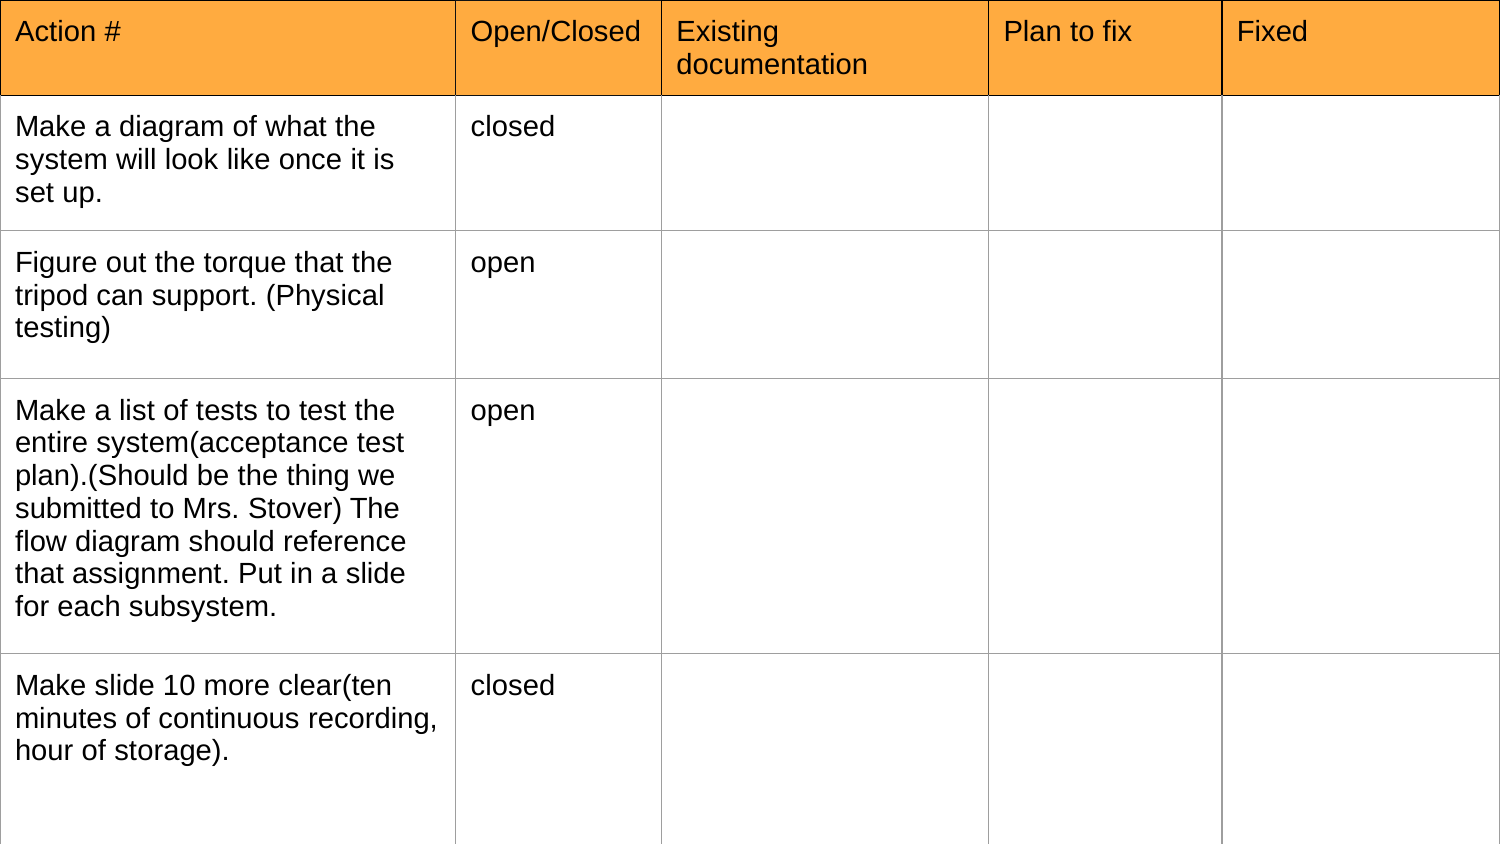

| Action # | Open/Closed | Existing documentation | Plan to fix | Fixed |
| --- | --- | --- | --- | --- |
| Make a diagram of what the system will look like once it is set up. | closed |  |  |  |
| Figure out the torque that the tripod can support. (Physical testing) | open |  |  |  |
| Make a list of tests to test the entire system(acceptance test plan).(Should be the thing we submitted to Mrs. Stover) The flow diagram should reference that assignment. Put in a slide for each subsystem. | open |  |  |  |
| Make slide 10 more clear(ten minutes of continuous recording, hour of storage). | closed |  |  |  |